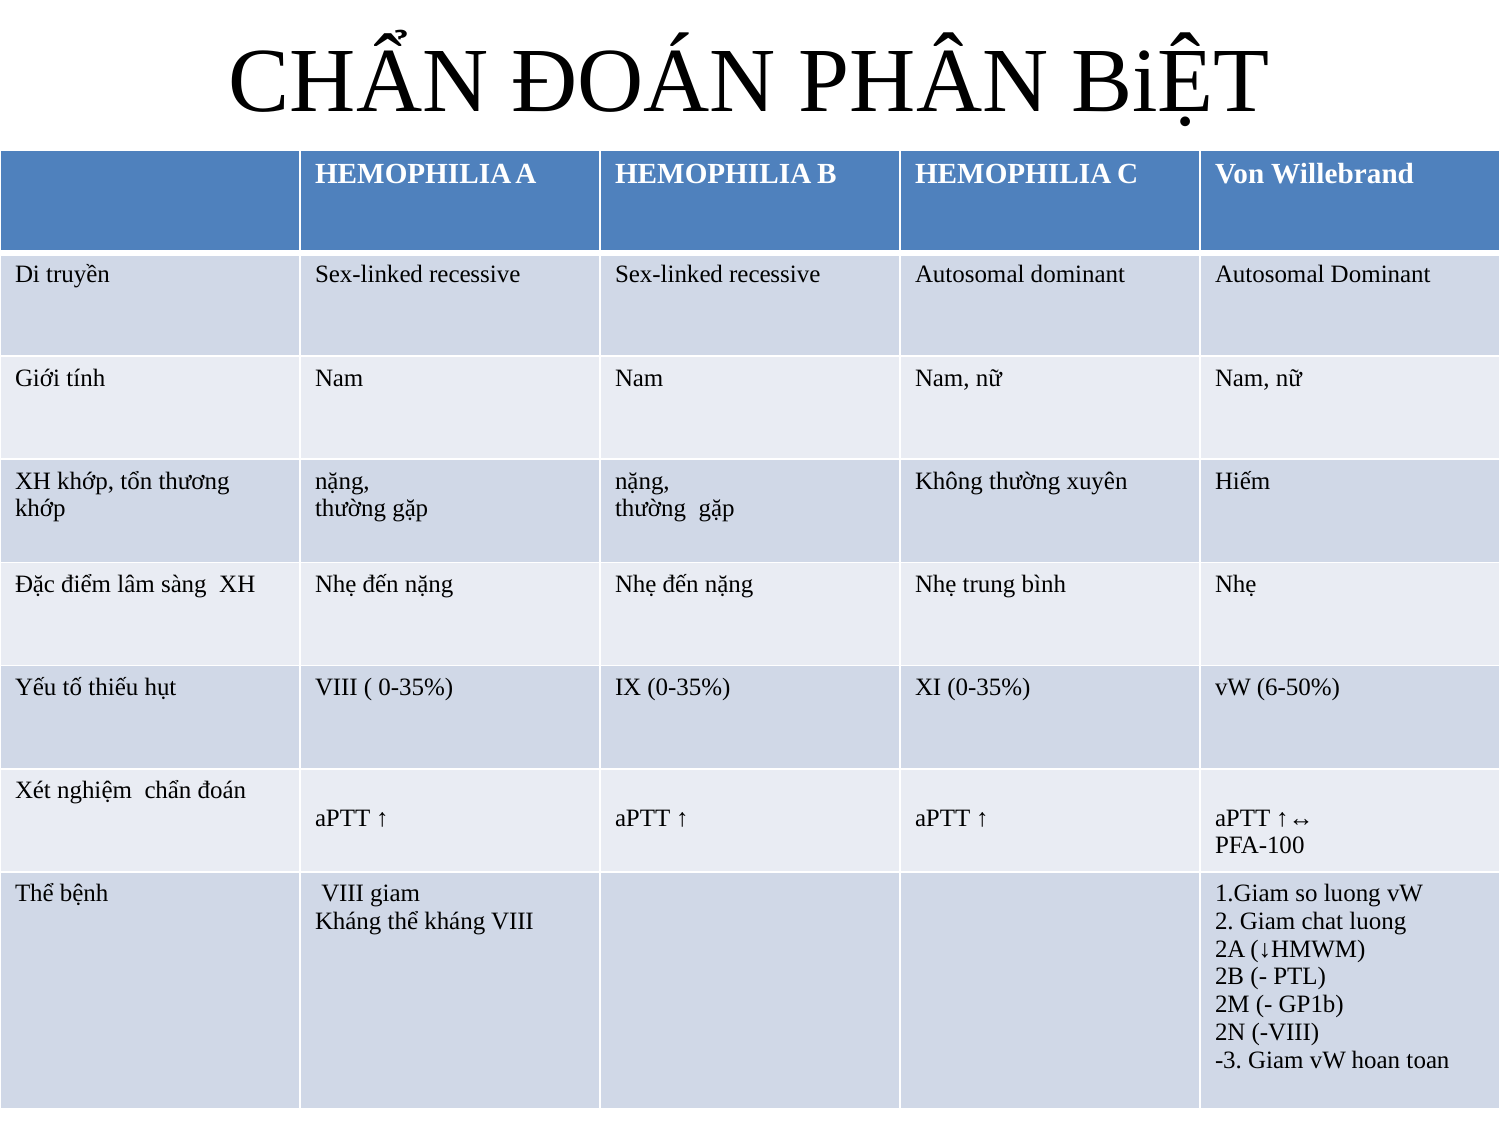

# CHẨN ĐOÁN PHÂN BiỆT
|  | HEMOPHILIA A | HEMOPHILIA B | HEMOPHILIA C | Von Willebrand |
| --- | --- | --- | --- | --- |
| Di truyền | Sex-linked recessive | Sex-linked recessive | Autosomal dominant | Autosomal Dominant |
| Giới tính | Nam | Nam | Nam, nữ | Nam, nữ |
| XH khớp, tổn thương khớp | nặng, thường gặp | nặng, thường gặp | Không thường xuyên | Hiếm |
| Đặc điểm lâm sàng XH | Nhẹ đến nặng | Nhẹ đến nặng | Nhẹ trung bình | Nhẹ |
| Yếu tố thiếu hụt | VIII ( 0-35%) | IX (0-35%) | XI (0-35%) | vW (6-50%) |
| Xét nghiệm chẩn đoán | aPTT ↑ | aPTT ↑ | aPTT ↑ | aPTT ↑↔ PFA-100 |
| Thể bệnh | VIII giam Kháng thể kháng VIII |  |  | 1.Giam so luong vW 2. Giam chat luong 2A (↓HMWM) 2B (- PTL) 2M (- GP1b) 2N (-VIII) -3. Giam vW hoan toan |